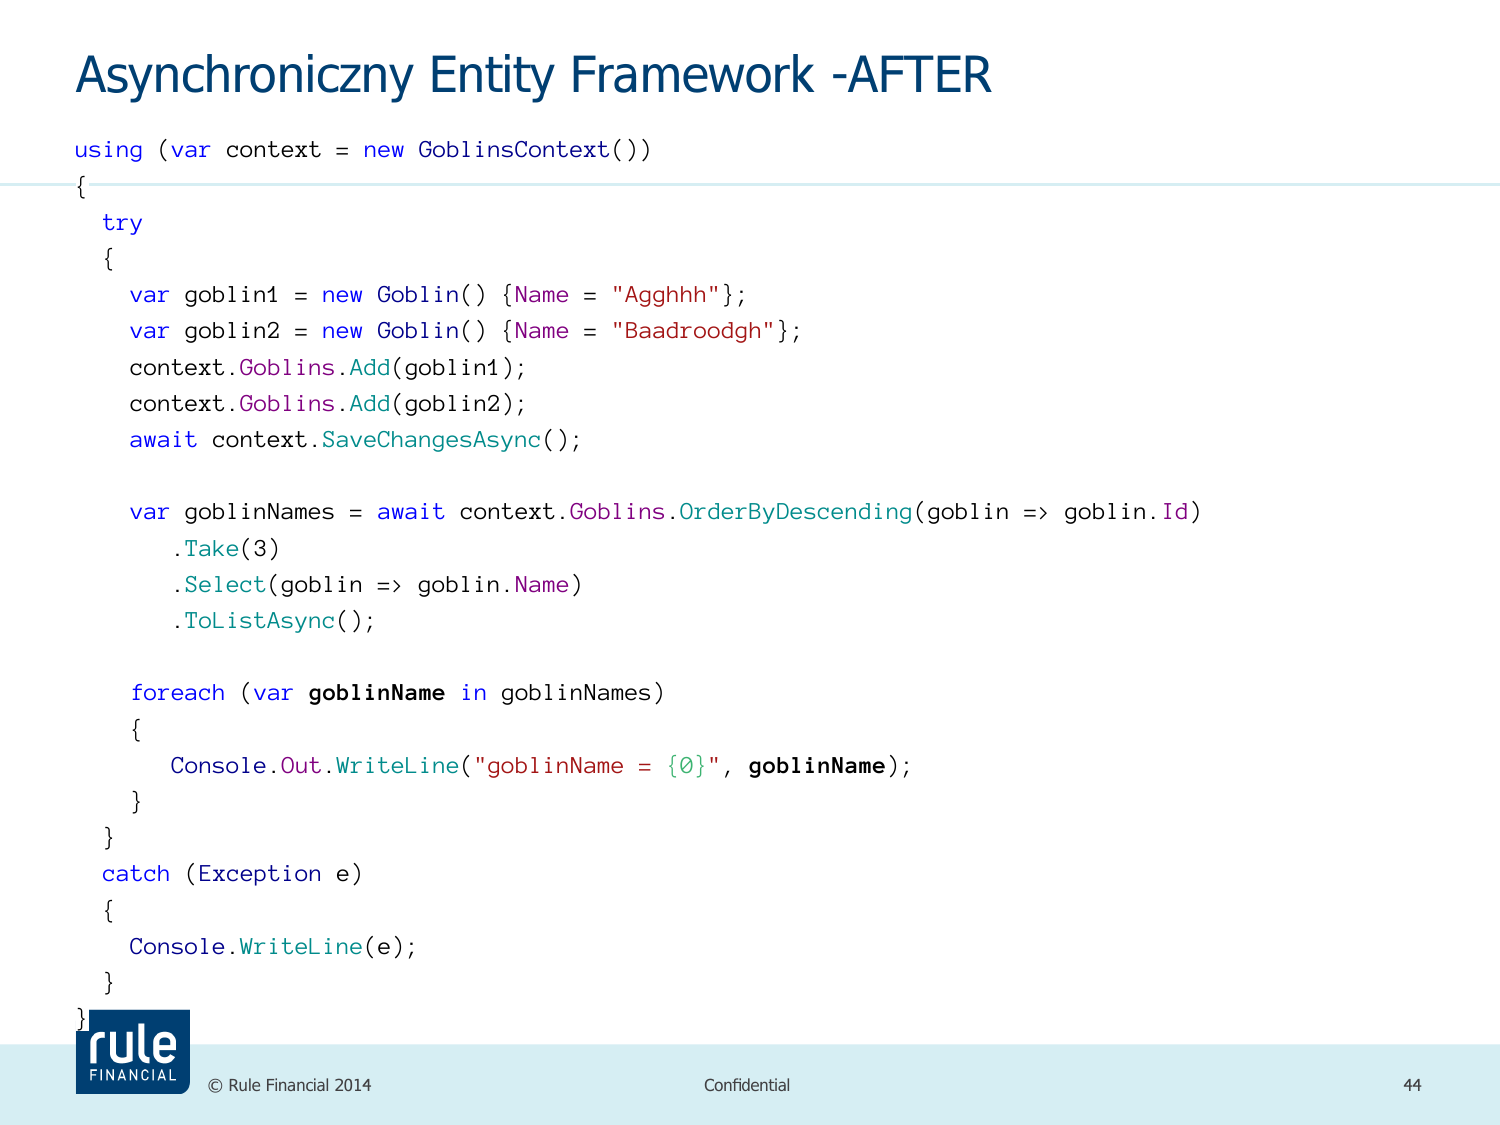

# Asynchroniczny Entity Framework -AFTER
using (var context = new GoblinsContext())
{
  try
  {
    var goblin1 = new Goblin() {Name = "Agghhh"};
    var goblin2 = new Goblin() {Name = "Baadroodgh"};
    context.Goblins.Add(goblin1);
    context.Goblins.Add(goblin2);
    await context.SaveChangesAsync();

    var goblinNames = await context.Goblins.OrderByDescending(goblin => goblin.Id)
       .Take(3)
       .Select(goblin => goblin.Name)
       .ToListAsync();

    foreach (var goblinName in goblinNames)
    {
       Console.Out.WriteLine("goblinName = {0}", goblinName);
    }
  }
  catch (Exception e)
  {
    Console.WriteLine(e);
  }
}